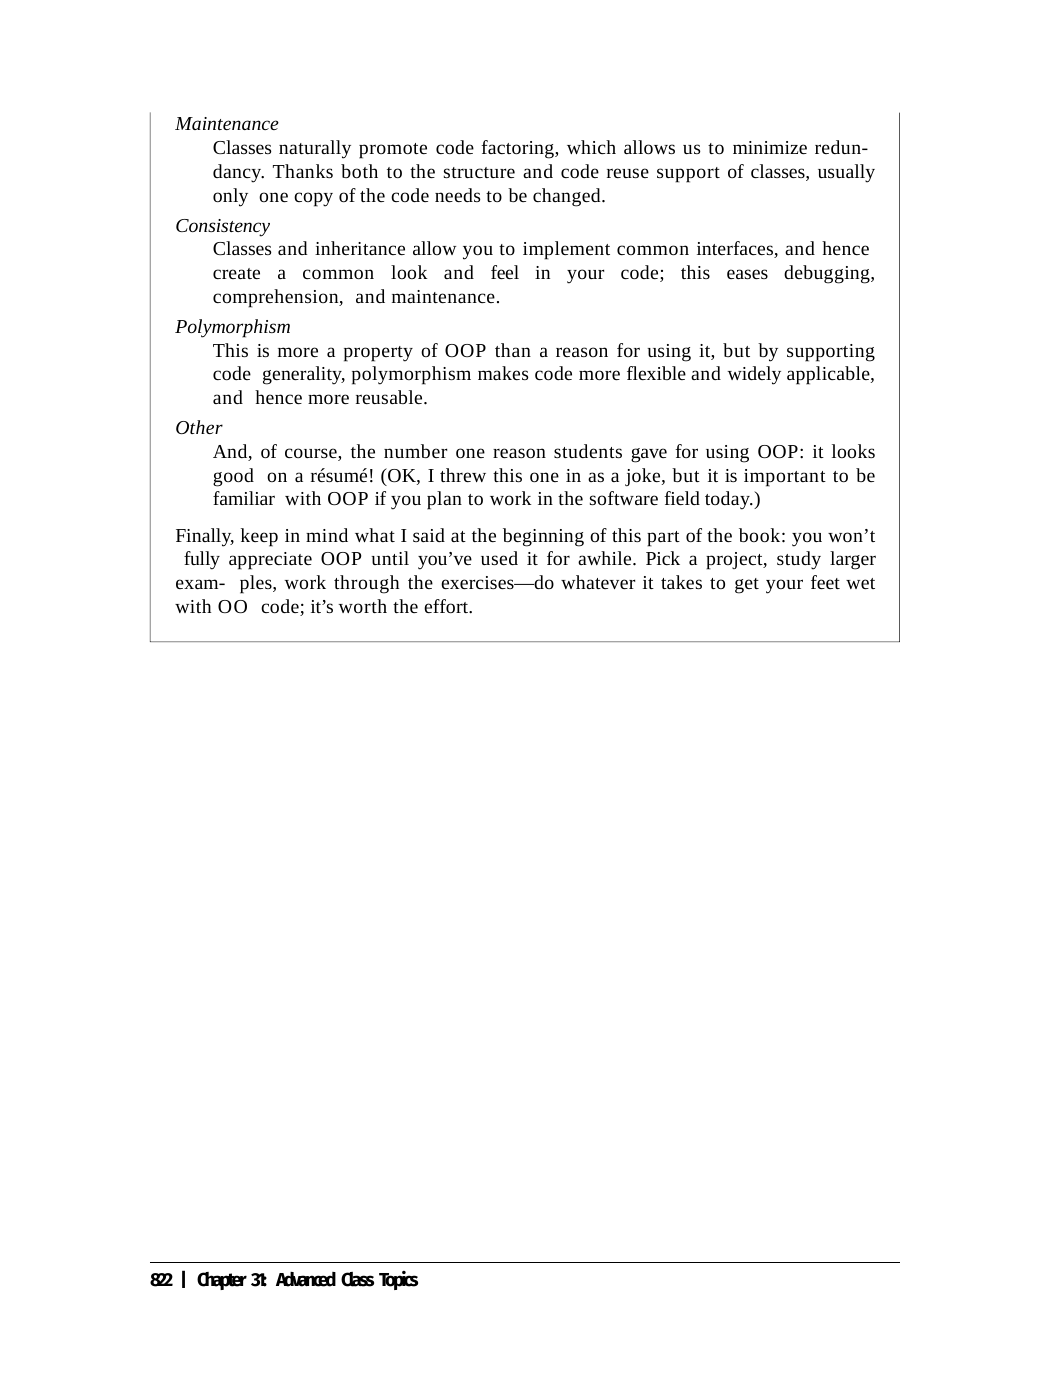

Maintenance
Classes naturally promote code factoring, which allows us to minimize redun-  dancy. Thanks both to the structure and code reuse support of classes, usually only  one copy of the code needs to be changed.
Consistency
Classes and inheritance allow you to implement common interfaces, and hence  create a common look and feel in your code; this eases debugging, comprehension,  and maintenance.
Polymorphism
This is more a property of OOP than a reason for using it, but by supporting code  generality, polymorphism makes code more flexible and widely applicable, and  hence more reusable.
Other
And, of course, the number one reason students gave for using OOP: it looks good  on a résumé! (OK, I threw this one in as a joke, but it is important to be familiar  with OOP if you plan to work in the software field today.)
Finally, keep in mind what I said at the beginning of this part of the book: you won’t  fully appreciate OOP until you’ve used it for awhile. Pick a project, study larger exam-  ples, work through the exercises—do whatever it takes to get your feet wet with OO  code; it’s worth the effort.

822  |  Chapter 31:  Advanced Class Topics